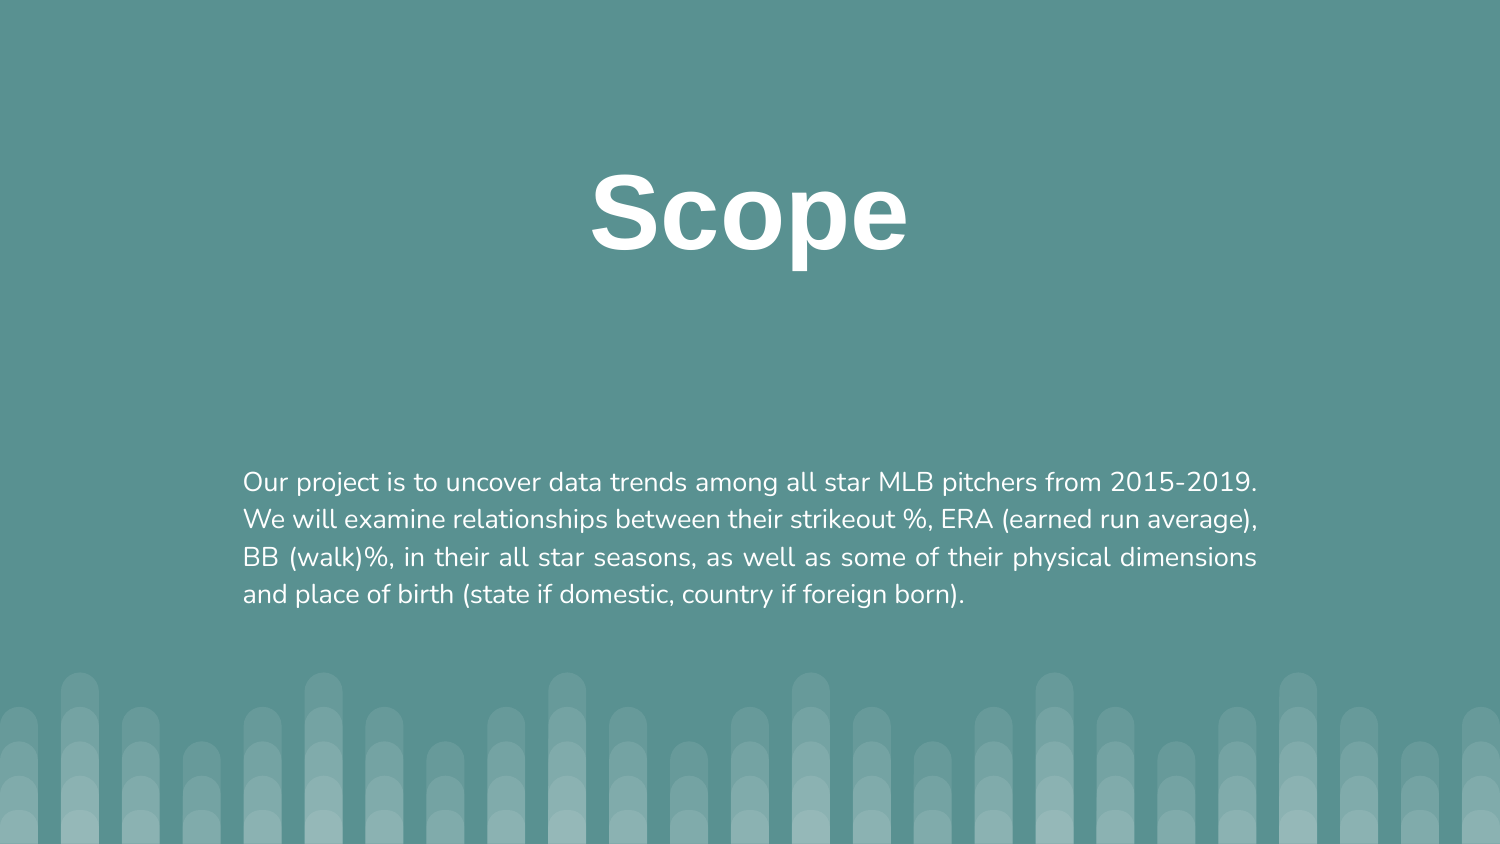

# Scope
Our project is to uncover data trends among all star MLB pitchers from 2015-2019. We will examine relationships between their strikeout %, ERA (earned run average), BB (walk)%, in their all star seasons, as well as some of their physical dimensions and place of birth (state if domestic, country if foreign born).